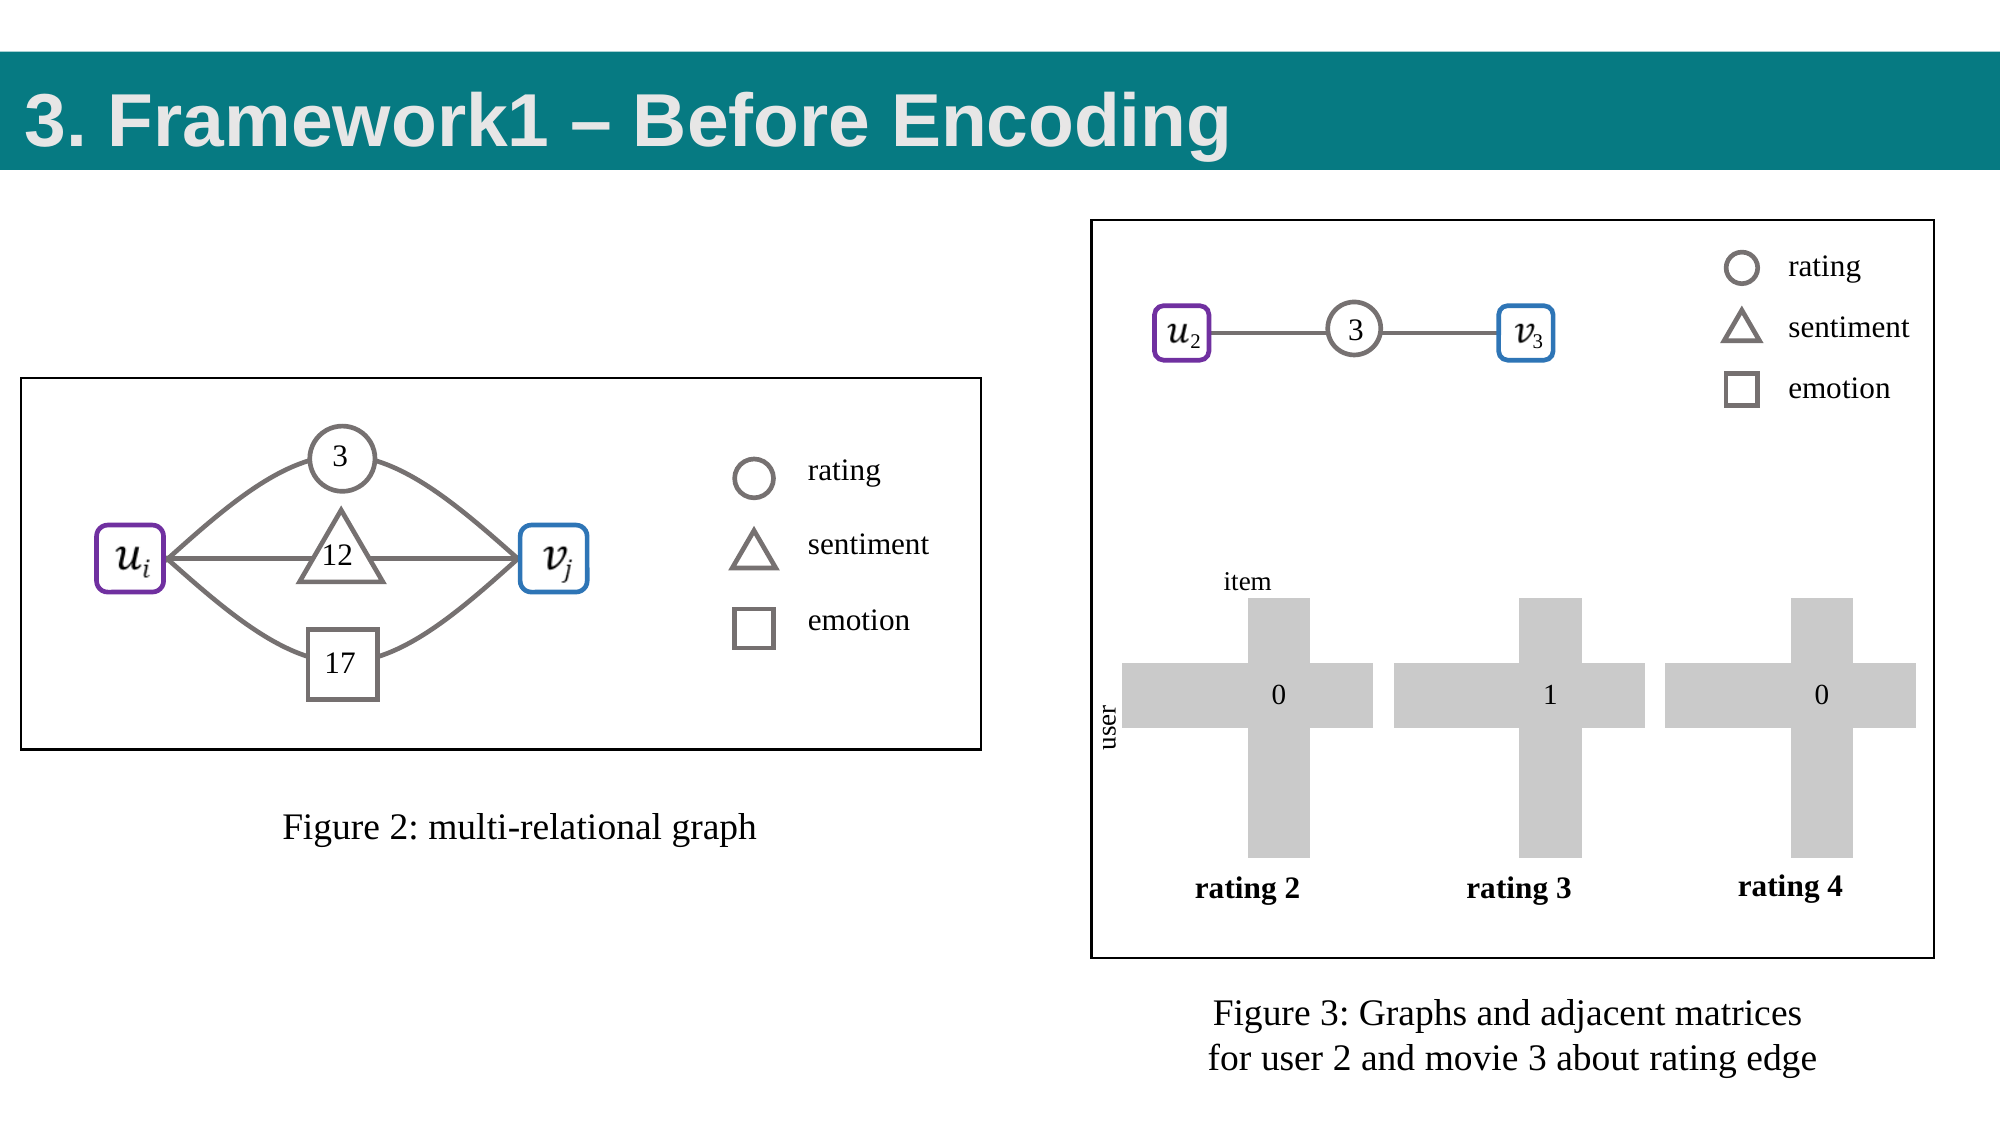

3. Framework1 – Before Encoding

rating

sentiment

3

2
3
emotion

3
rating

sentiment

12

emotion

17
item
|  |  |  |  |
| --- | --- | --- | --- |
|  |  | 0 |  |
|  |  |  |  |
|  |  |  |  |
|  |  |  |  |
| --- | --- | --- | --- |
|  |  | 1 |  |
|  |  |  |  |
|  |  |  |  |
|  |  |  |  |
| --- | --- | --- | --- |
|  |  | 0 |  |
|  |  |  |  |
|  |  |  |  |
user
Figure 2: multi-relational graph
rating 4
rating 2
rating 3
Figure 3: Graphs and adjacent matrices
for user 2 and movie 3 about rating edge